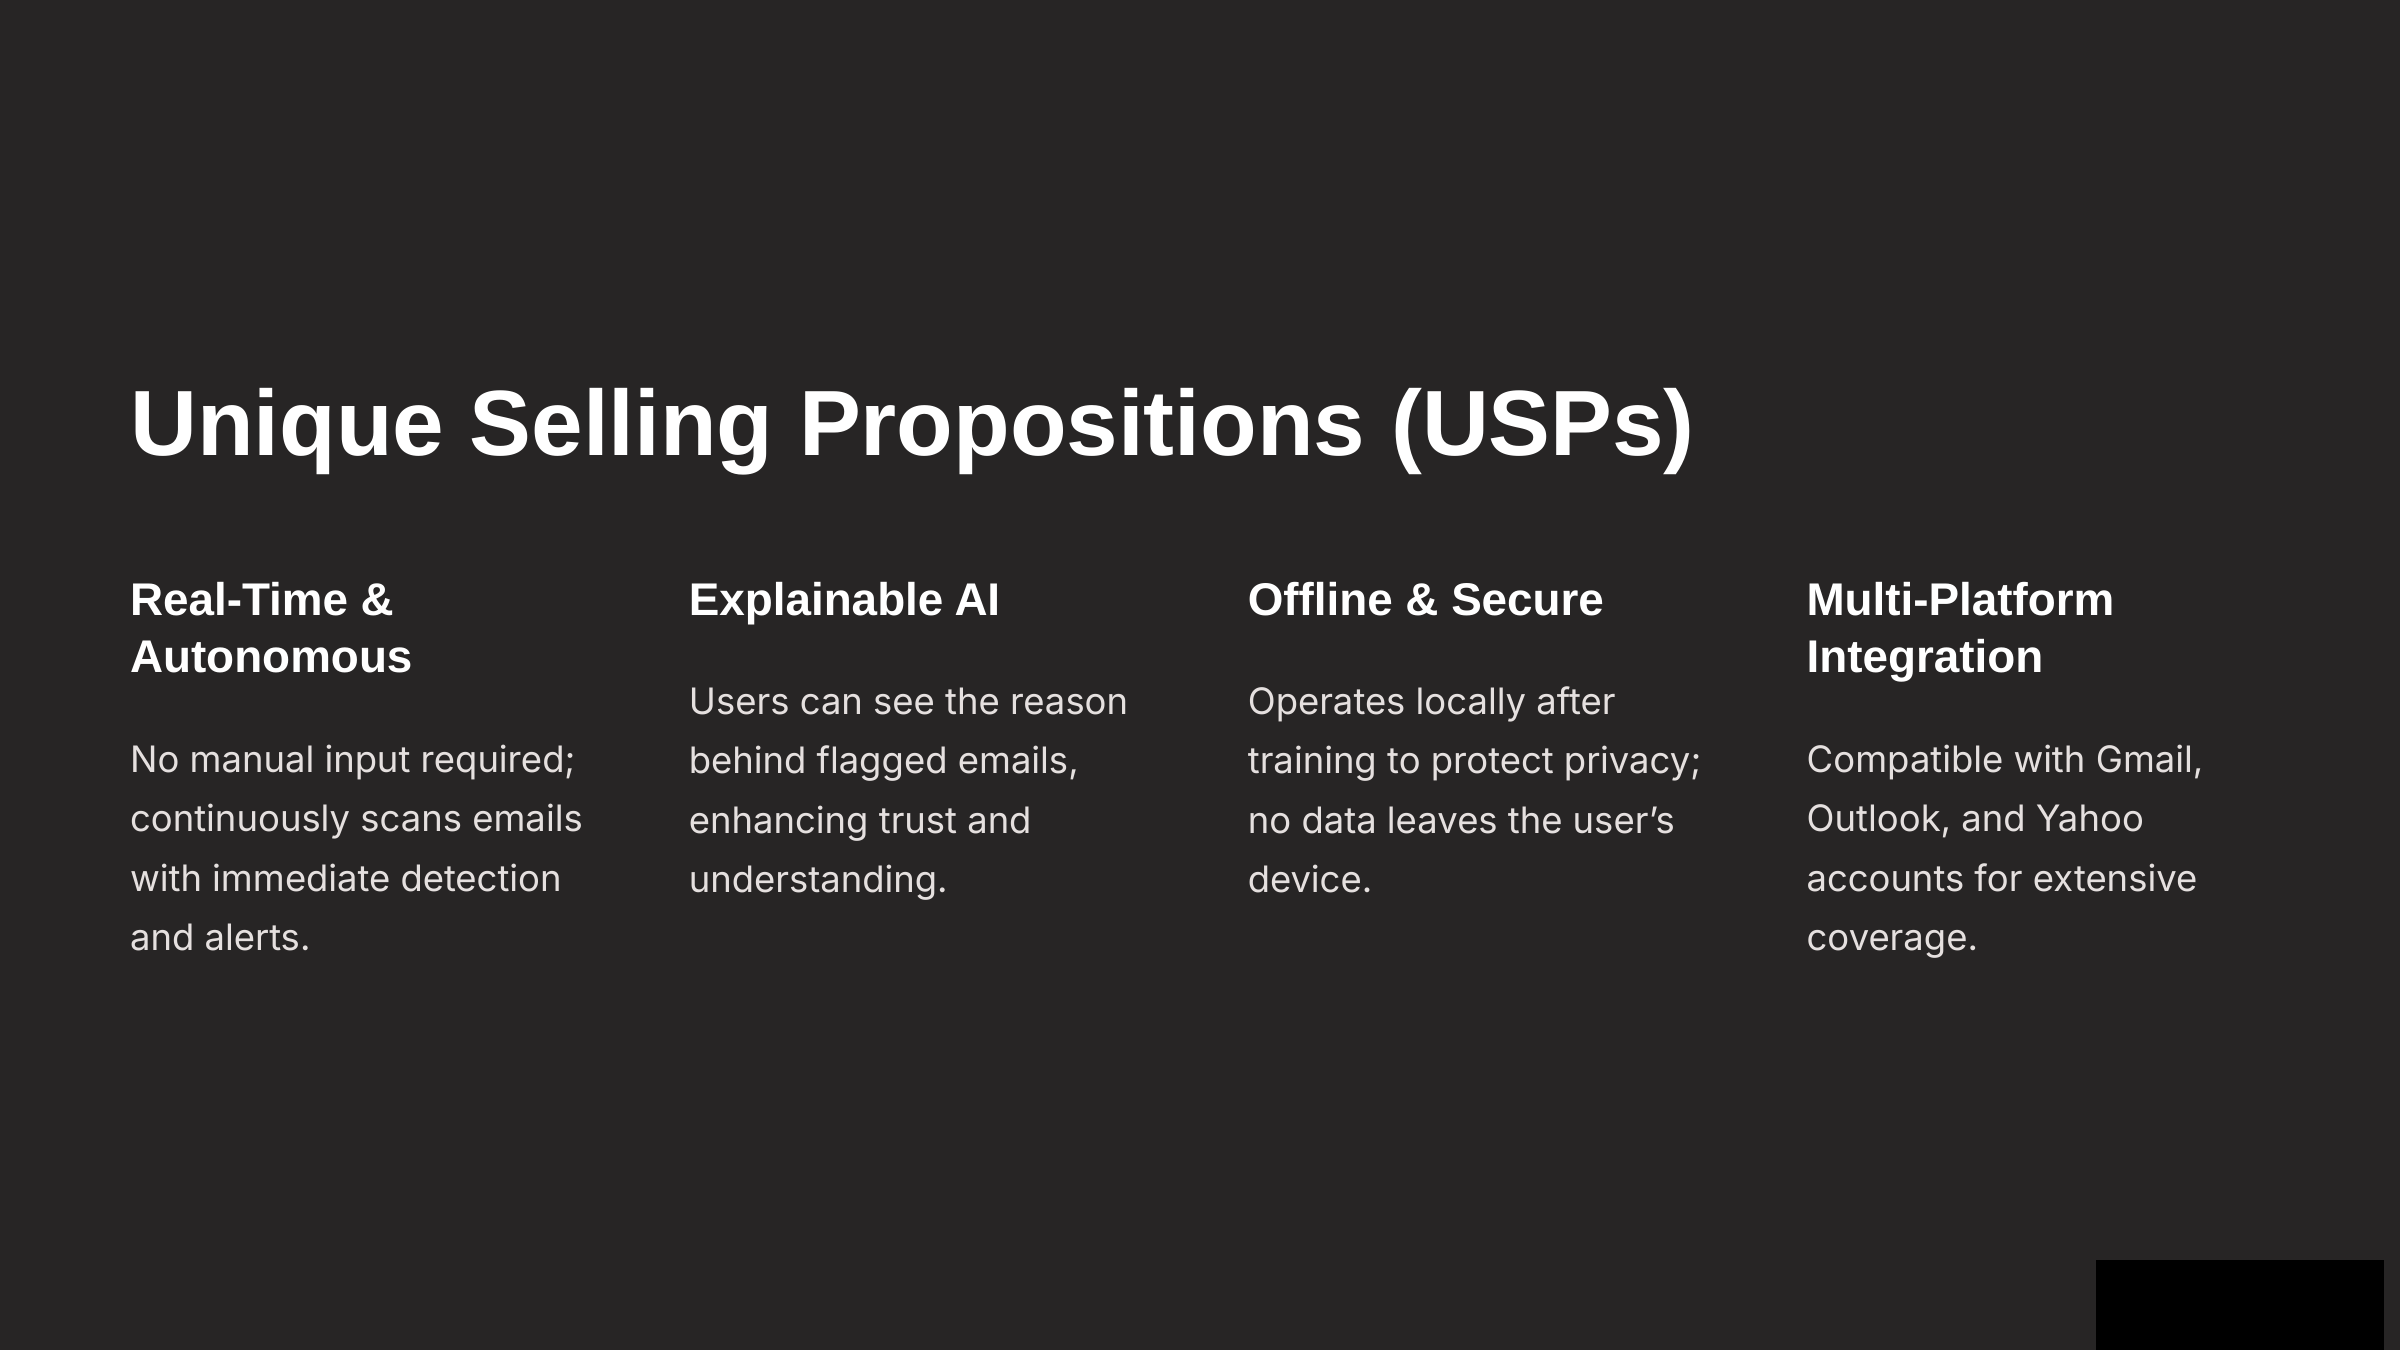

Unique Selling Propositions (USPs)
Real-Time & Autonomous
Explainable AI
Offline & Secure
Multi-Platform Integration
Users can see the reason behind flagged emails, enhancing trust and understanding.
Operates locally after training to protect privacy; no data leaves the user’s device.
No manual input required; continuously scans emails with immediate detection and alerts.
Compatible with Gmail, Outlook, and Yahoo accounts for extensive coverage.